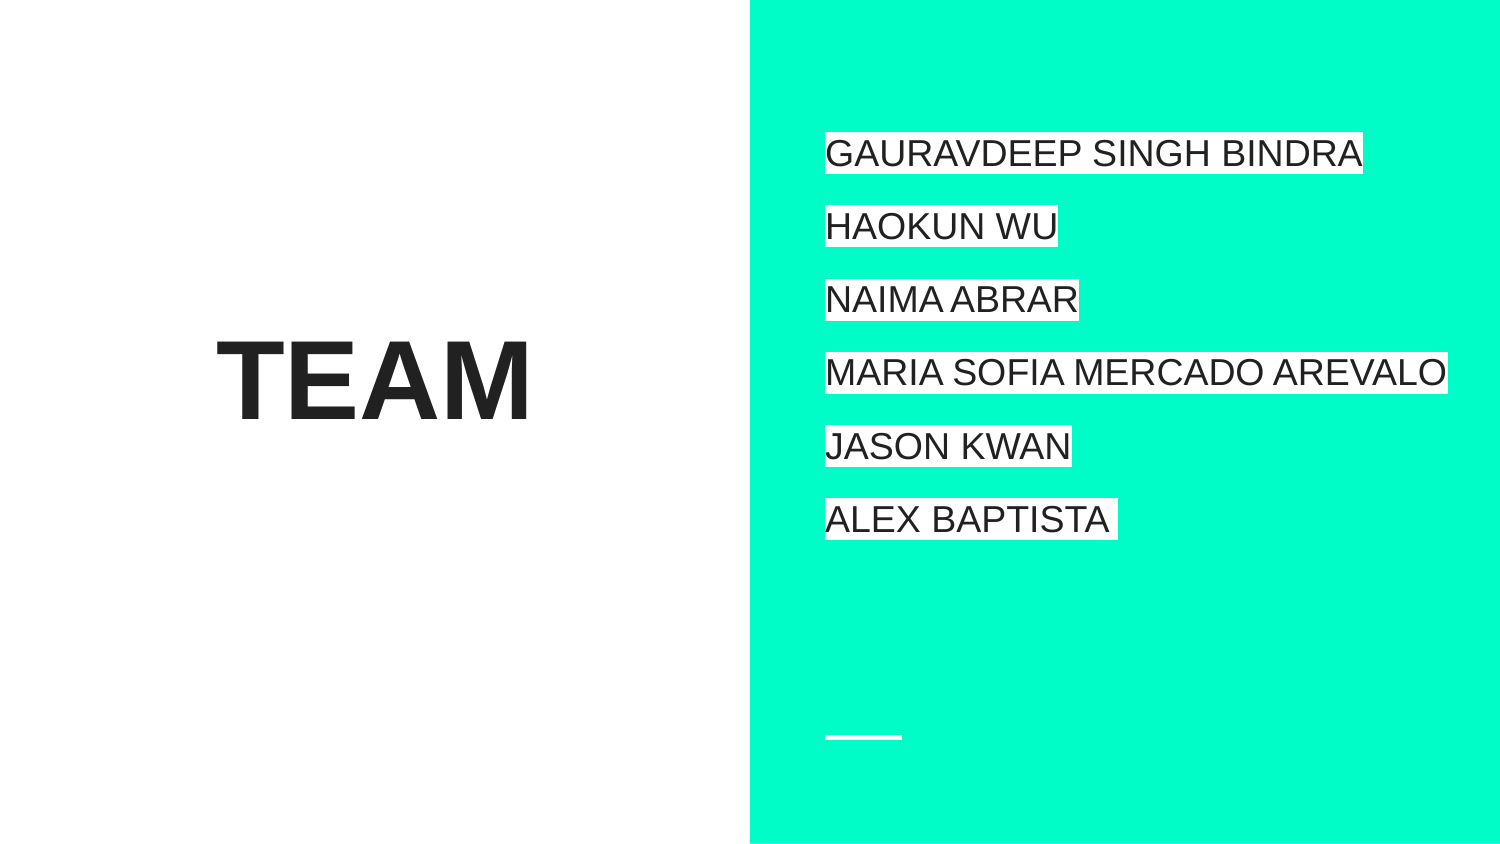

GAURAVDEEP SINGH BINDRA
HAOKUN WU
NAIMA ABRAR
MARIA SOFIA MERCADO AREVALO
JASON KWAN
ALEX BAPTISTA

# TEAM